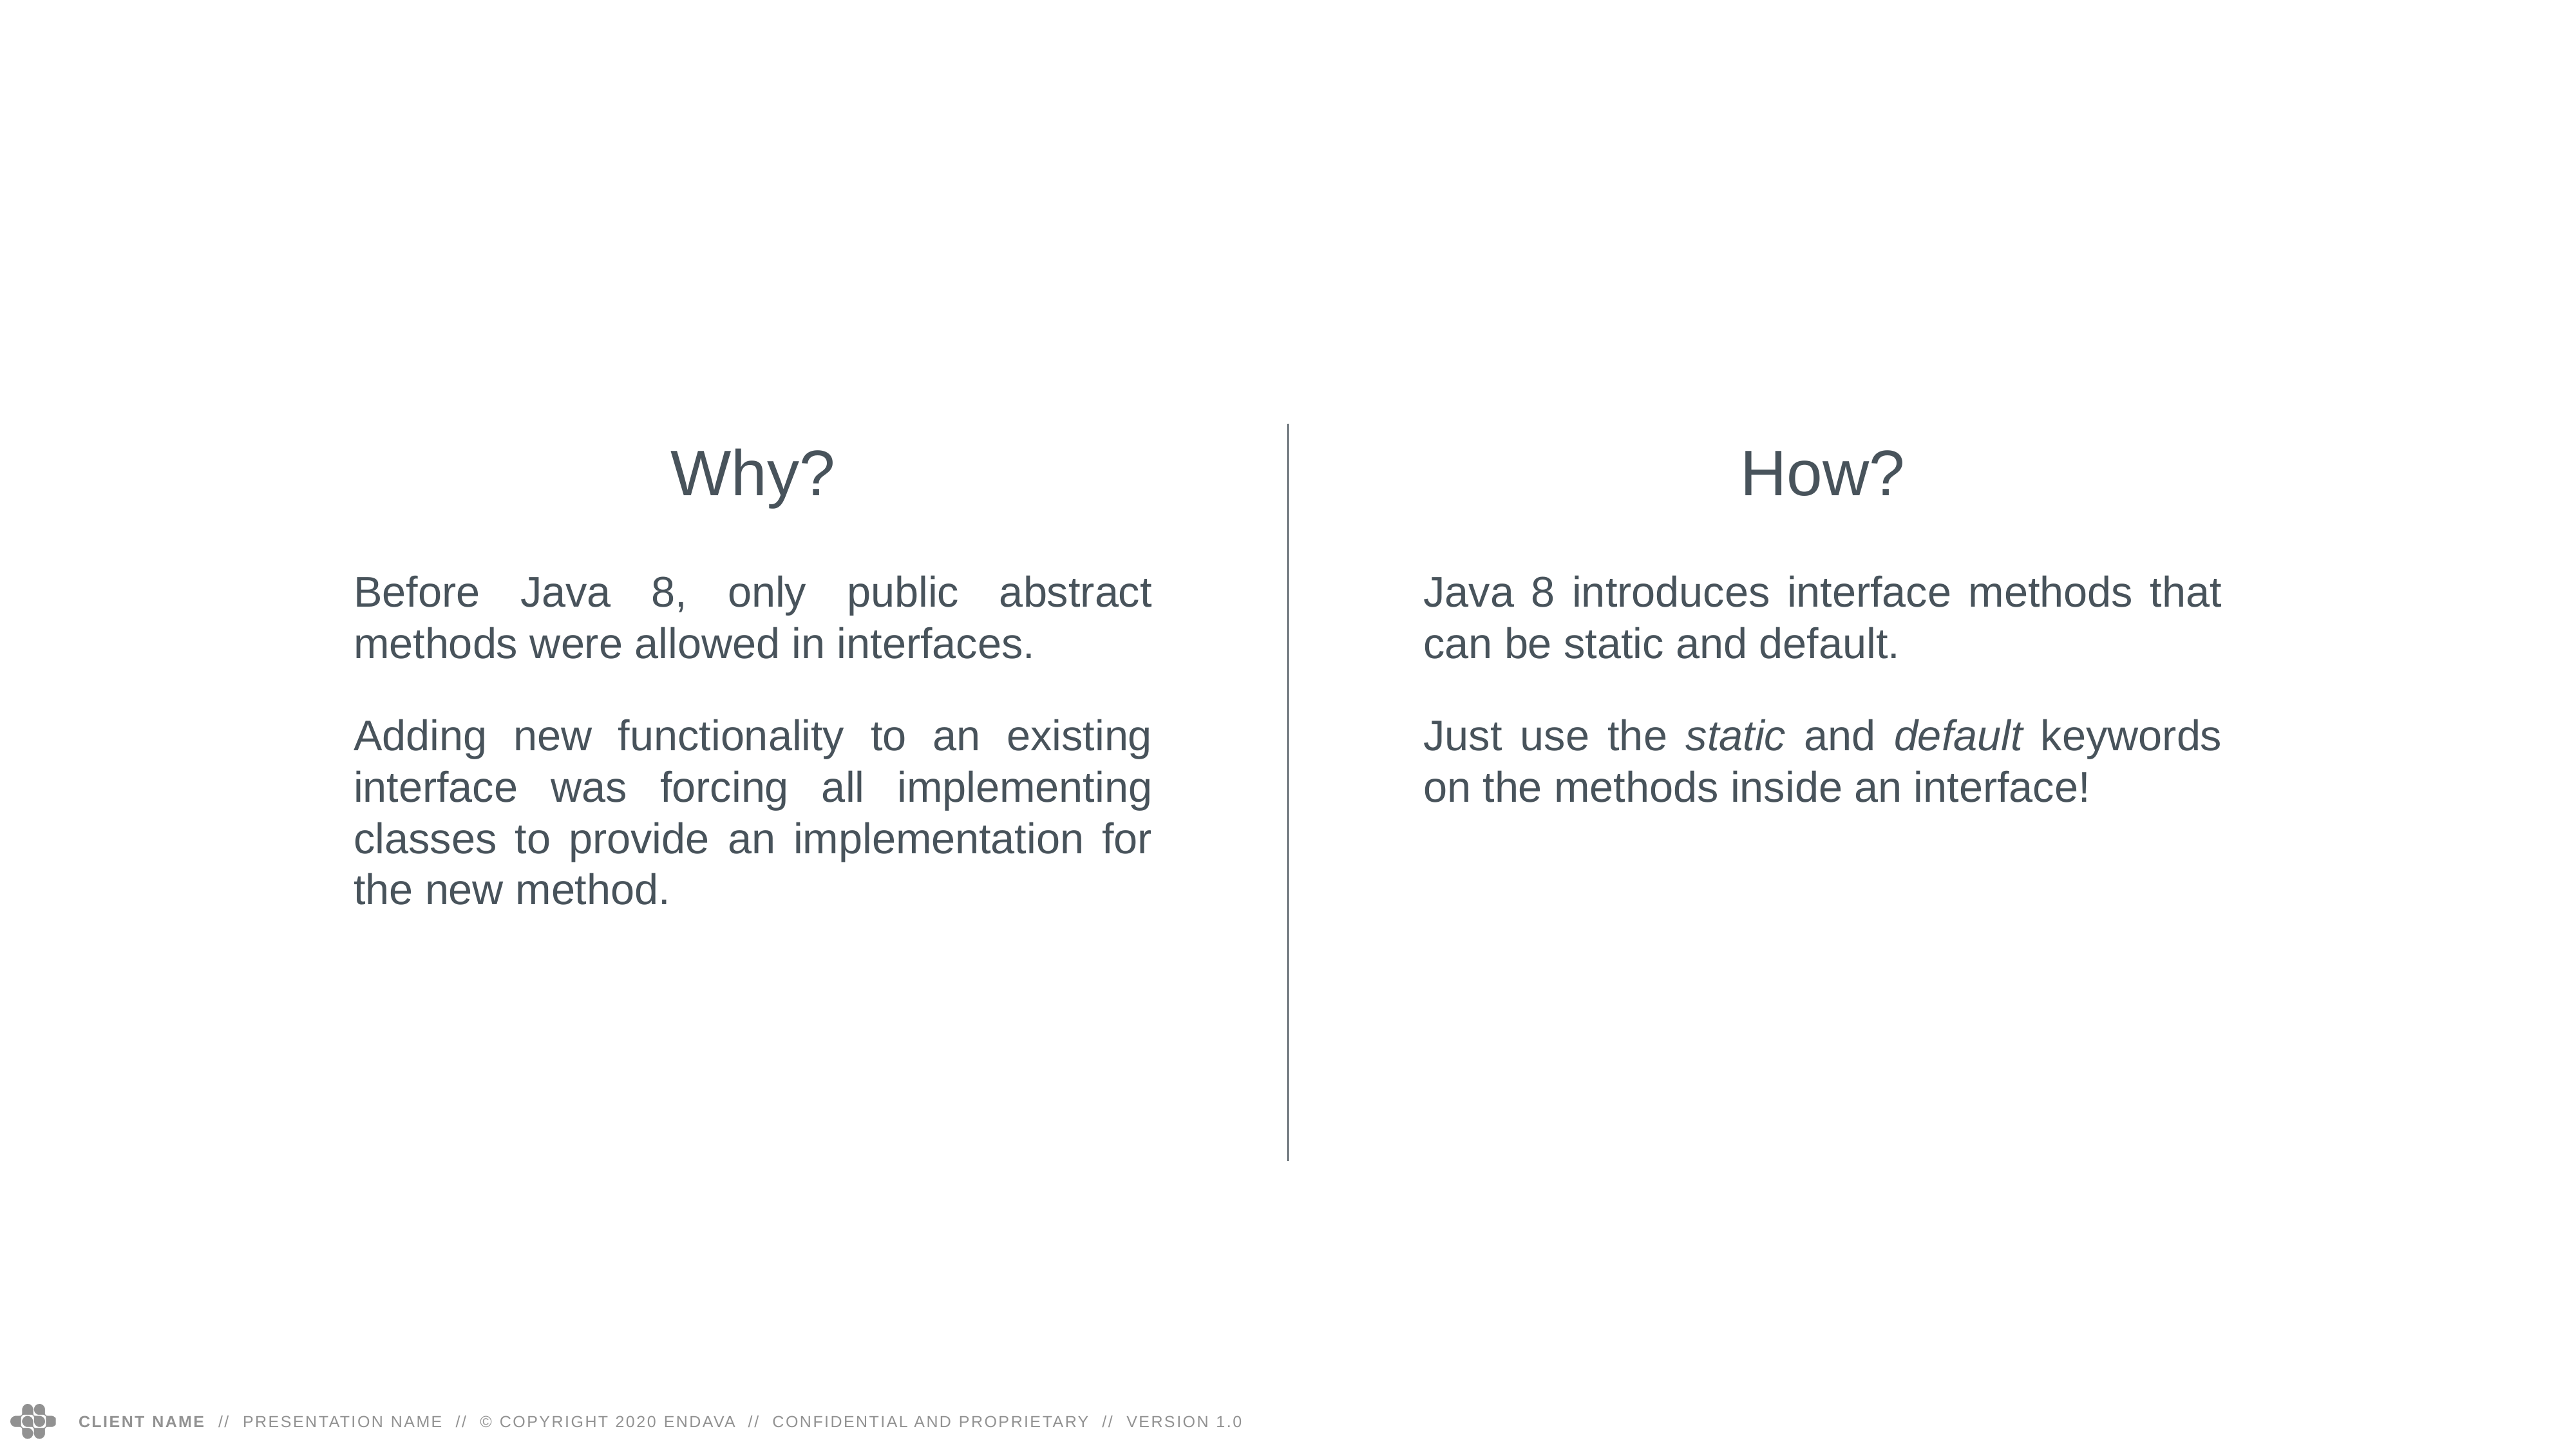

Why?
How?
Before Java 8, only public abstract methods were allowed in interfaces.
Adding new functionality to an existing interface was forcing all implementing classes to provide an implementation for the new method.
Java 8 introduces interface methods that can be static and default.
Just use the static and default keywords on the methods inside an interface!